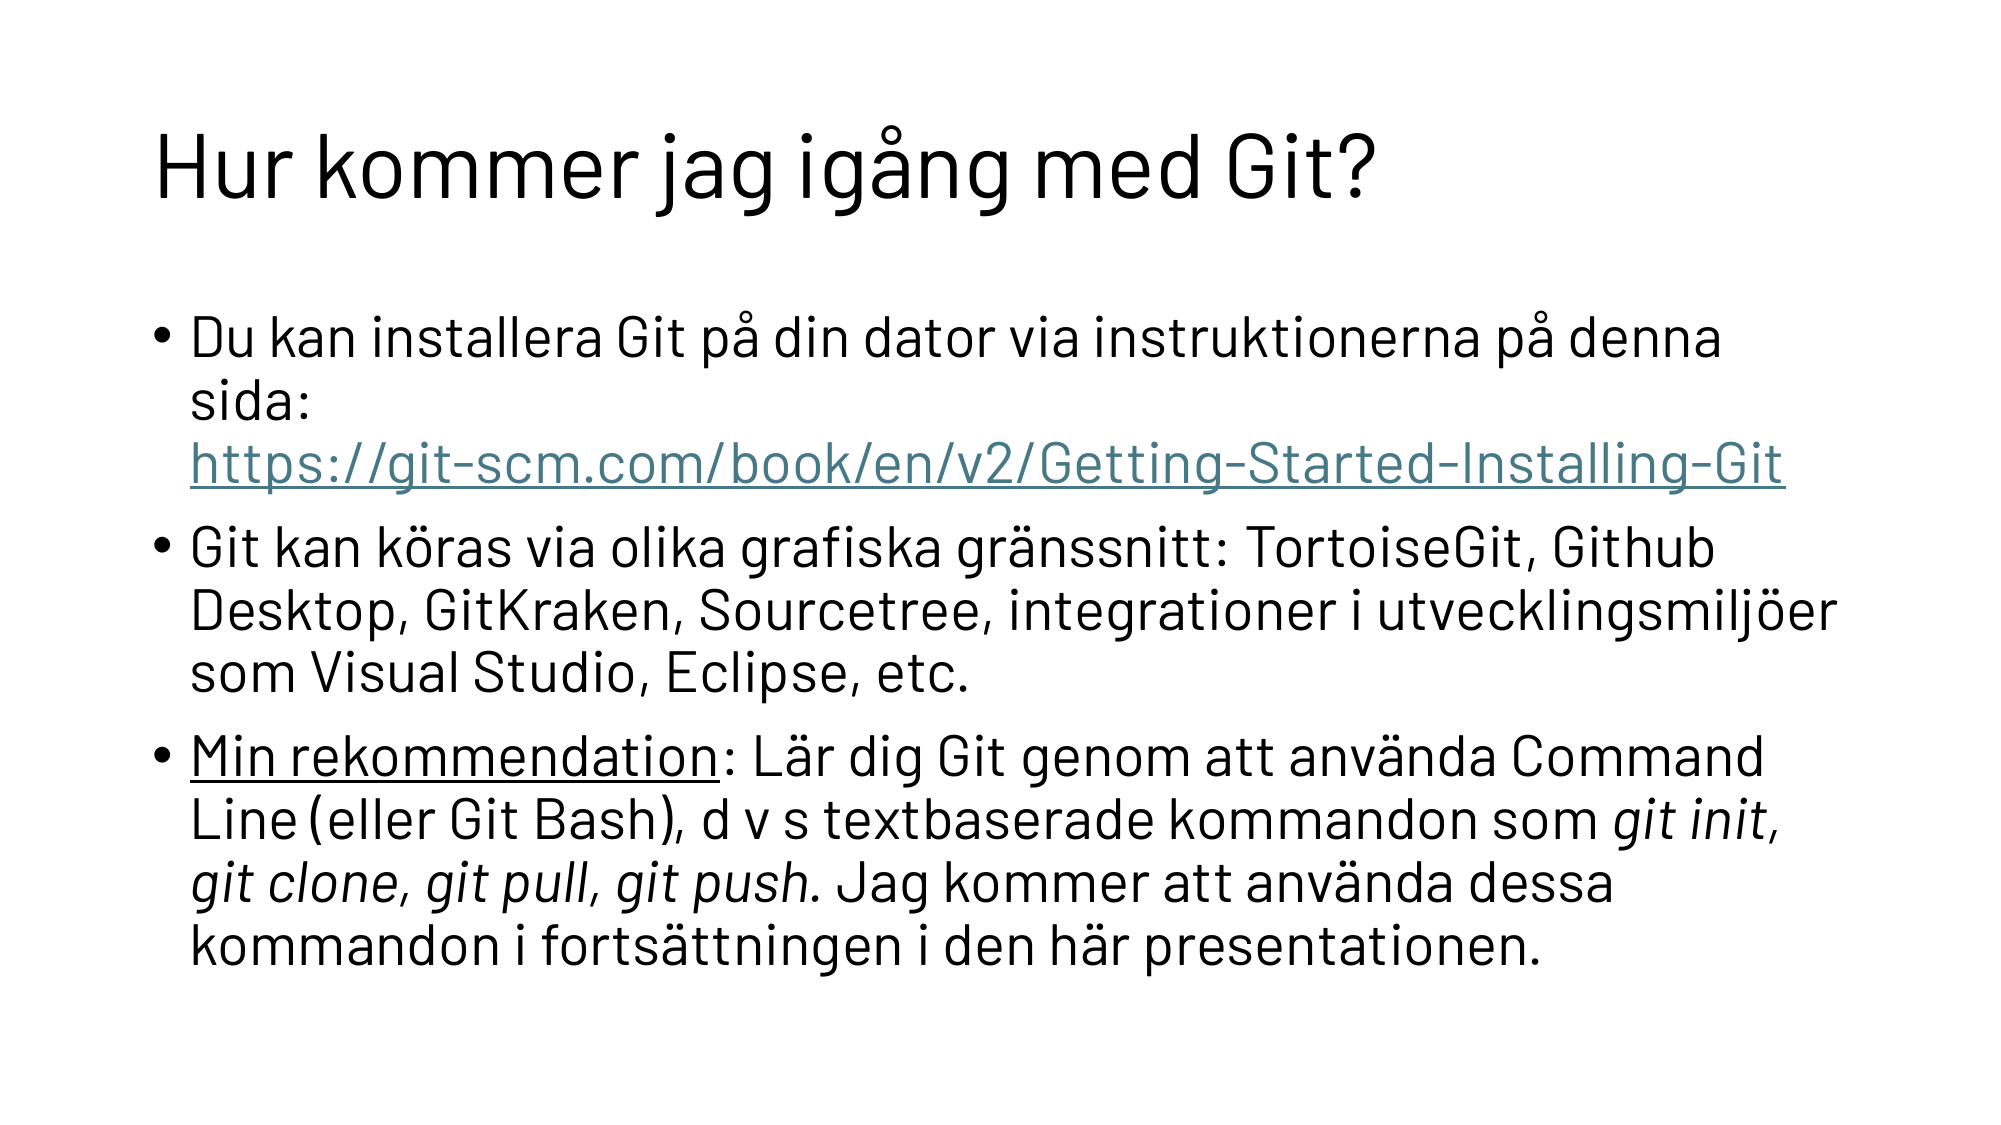

# Hur kommer jag igång med Git?
Du kan installera Git på din dator via instruktionerna på denna sida: https://git-scm.com/book/en/v2/Getting-Started-Installing-Git
Git kan köras via olika grafiska gränssnitt: TortoiseGit, Github Desktop, GitKraken, Sourcetree, integrationer i utvecklingsmiljöer som Visual Studio, Eclipse, etc.
Min rekommendation: Lär dig Git genom att använda Command Line (eller Git Bash), d v s textbaserade kommandon som git init, git clone, git pull, git push. Jag kommer att använda dessa kommandon i fortsättningen i den här presentationen.